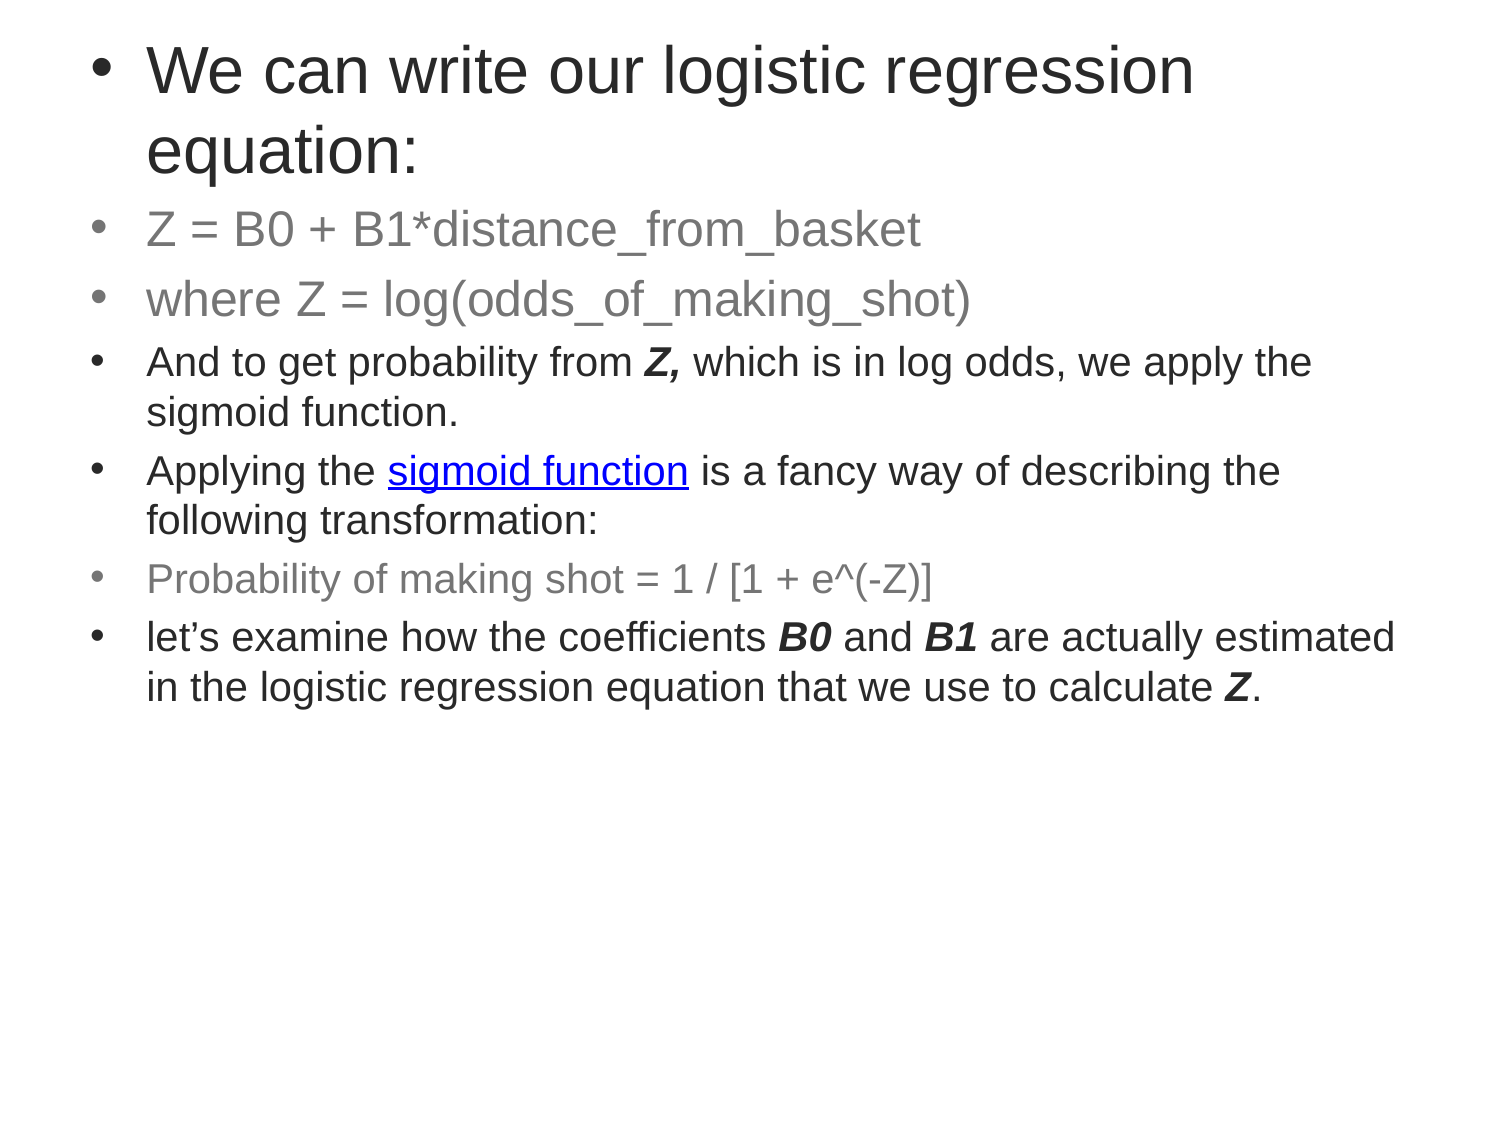

We can write our logistic regression equation:
Z = B0 + B1*distance_from_basket
where Z = log(odds_of_making_shot)
And to get probability from Z, which is in log odds, we apply the sigmoid function.
Applying the sigmoid function is a fancy way of describing the following transformation:
Probability of making shot = 1 / [1 + e^(-Z)]
let’s examine how the coefficients B0 and B1 are actually estimated in the logistic regression equation that we use to calculate Z.